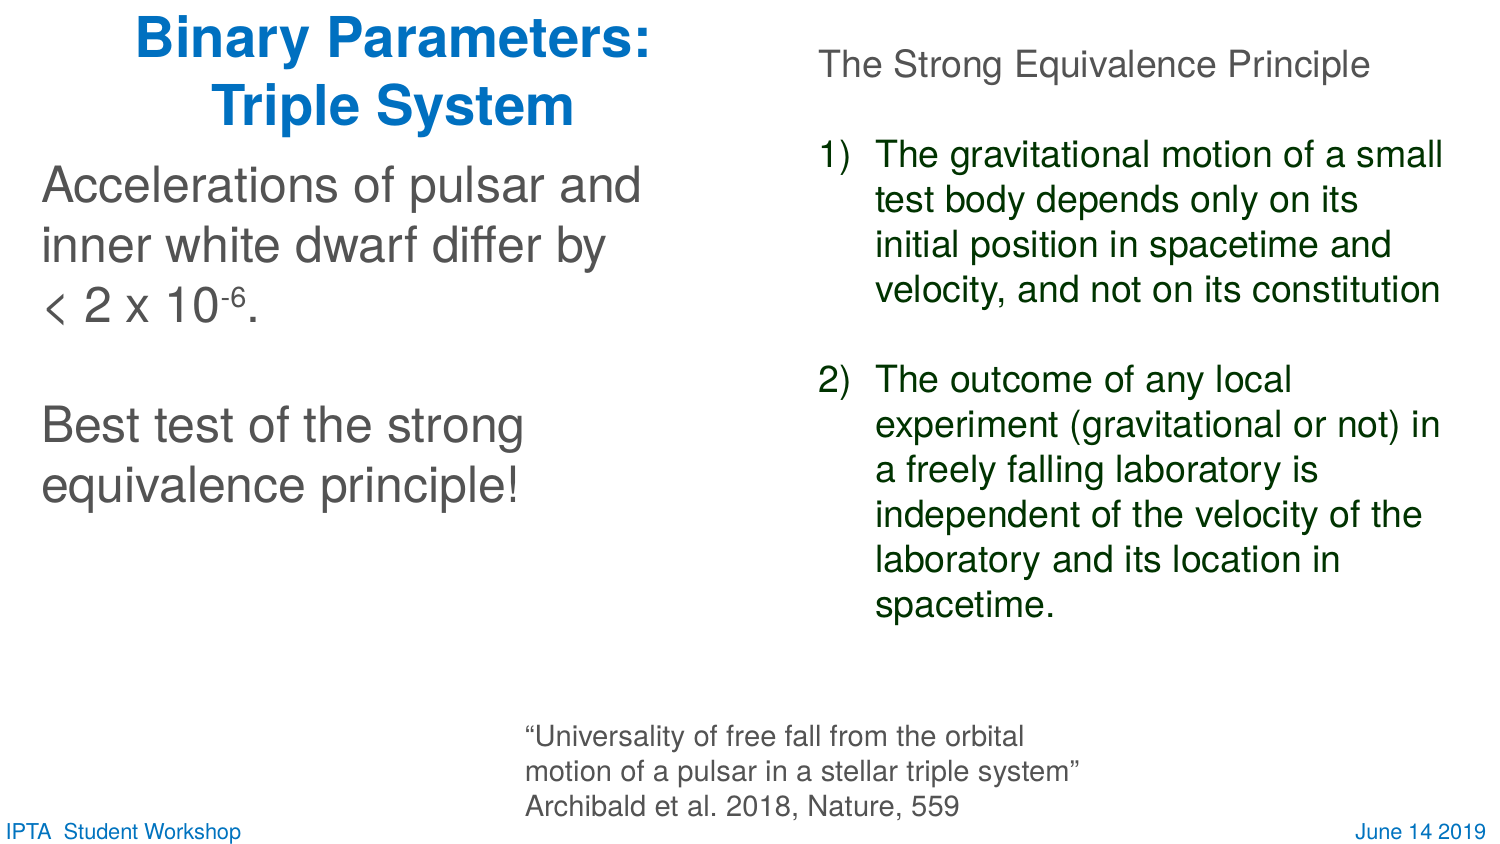

Binary Parameters:
Triple System
The Strong Equivalence Principle

The gravitational motion of a small test body depends only on its initial position in spacetime and velocity, and not on its constitution

The outcome of any local experiment (gravitational or not) in a freely falling laboratory is independent of the velocity of the laboratory and its location in spacetime.

Accelerations of pulsar and inner white dwarf differ by
< 2 x 10-6.

Best test of the strong equivalence principle!

“Universality of free fall from the orbital motion of a pulsar in a stellar triple system”
Archibald et al. 2018, Nature, 559
IPTA  Student Workshop							                         June 14 2019